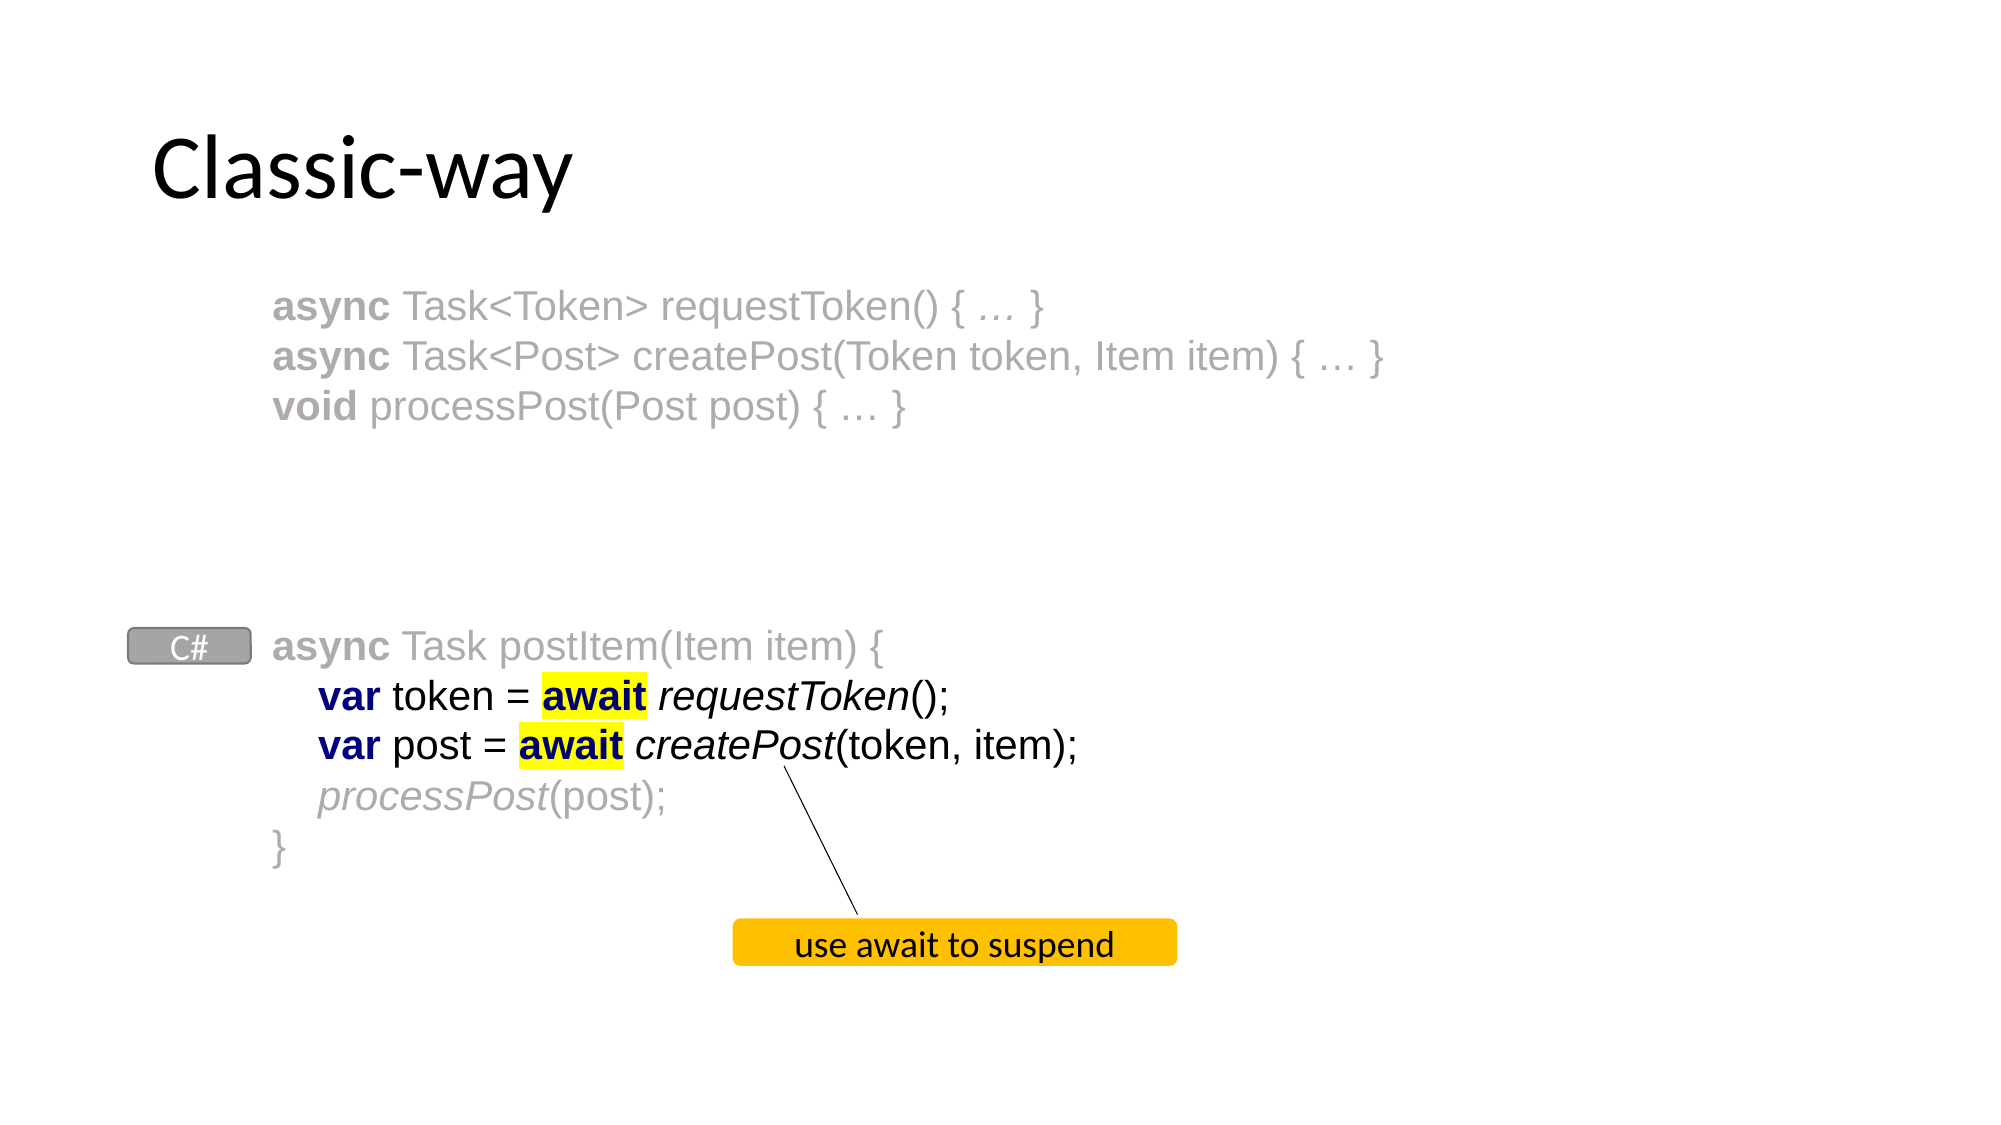

# Classic-way
async Task<Token> requestToken() { … }
async Task<Post> createPost(Token token, Item item) { … }
void processPost(Post post) { … }

async Task postItem(Item item) {
    var token = await requestToken();
    var post = await createPost(token, item);
    processPost(post);
}

C#
use await to suspend